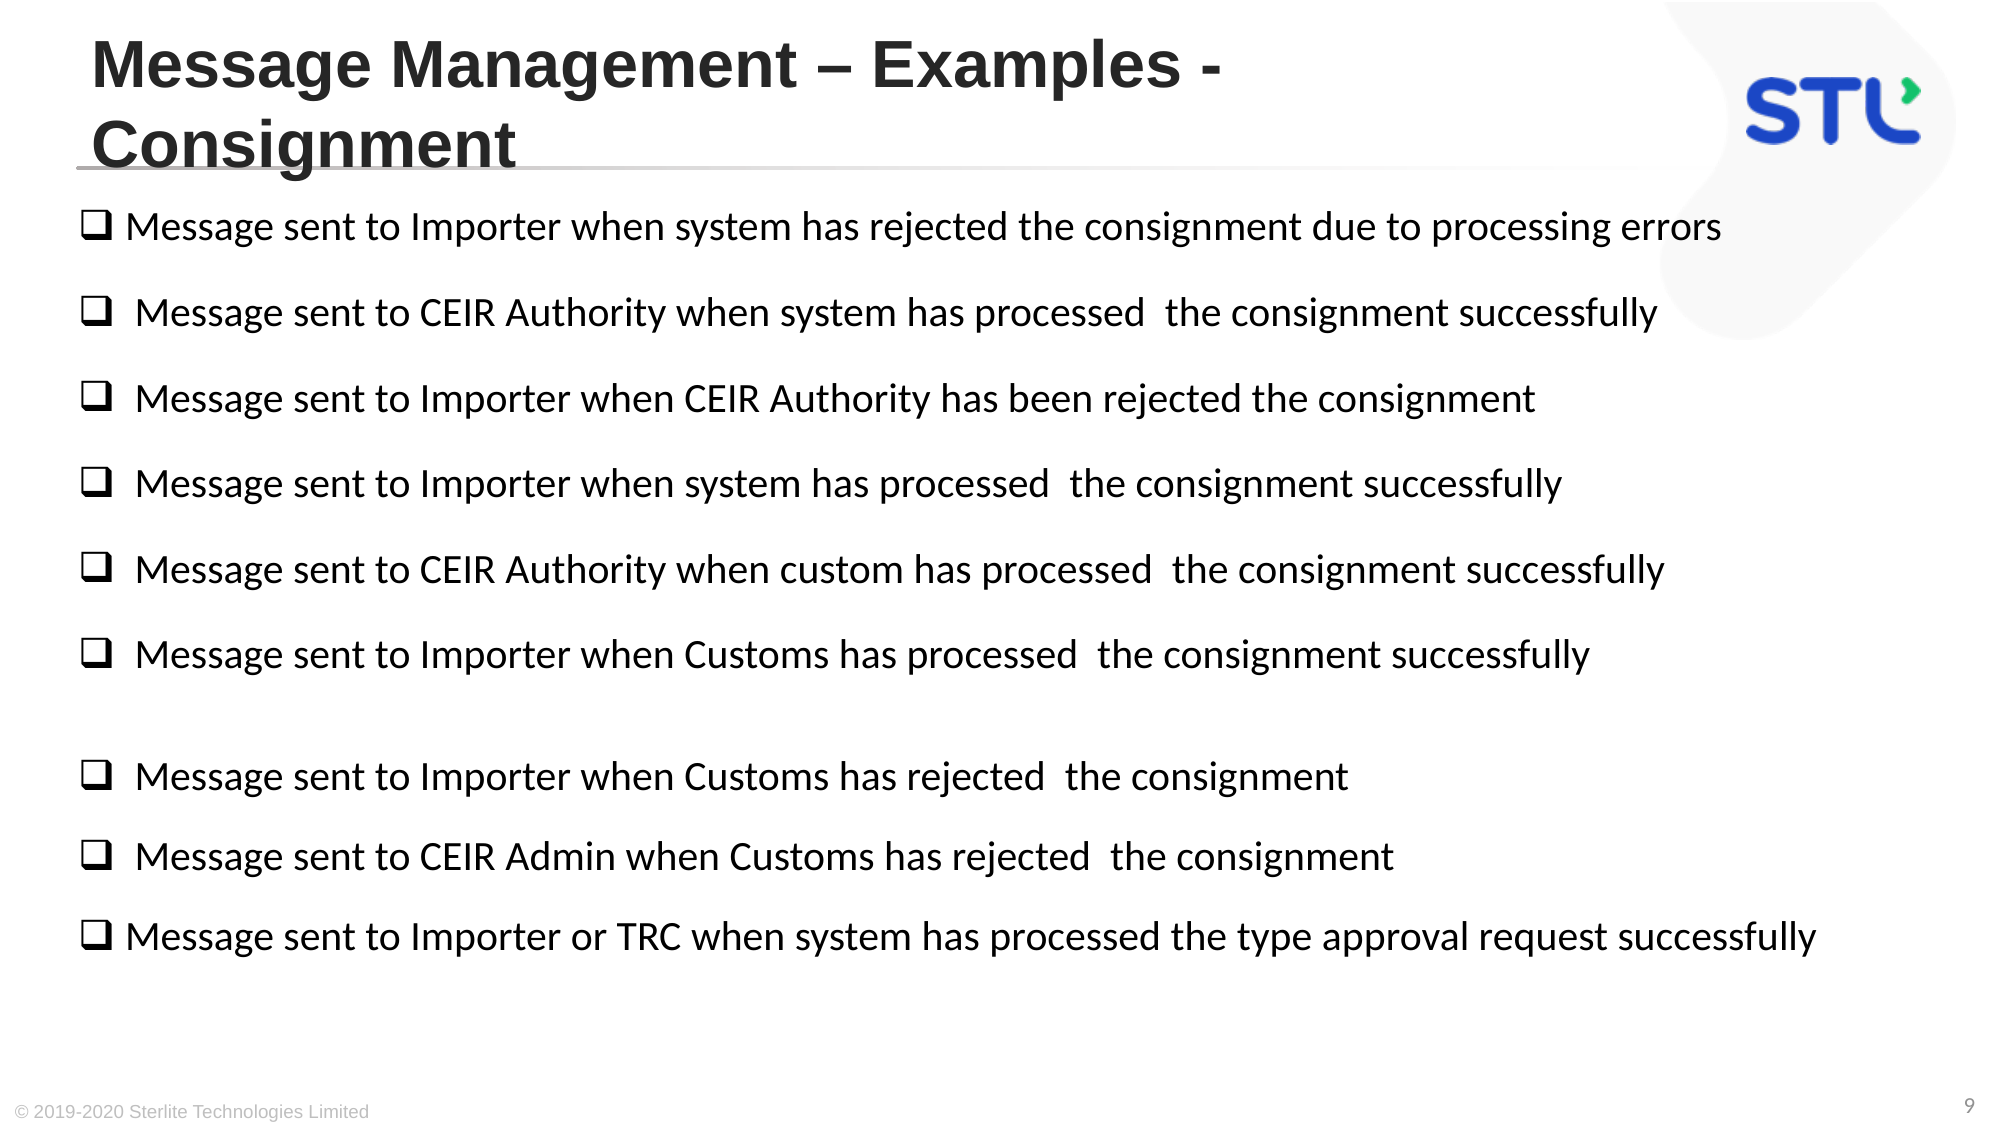

# Message Management – Examples - Consignment
| Message sent to Importer when system has rejected the consignment due to processing errors |
| --- |
| Message sent to CEIR Authority when system has processed the consignment successfully |
| Message sent to Importer when CEIR Authority has been rejected the consignment |
| Message sent to Importer when system has processed the consignment successfully |
| Message sent to CEIR Authority when custom has processed the consignment successfully |
| Message sent to Importer when Customs has processed the consignment successfully |
| Message sent to Importer when Customs has rejected the consignment |
| Message sent to CEIR Admin when Customs has rejected the consignment |
| Message sent to Importer or TRC when system has processed the type approval request successfully |
© 2019-2020 Sterlite Technologies Limited
9